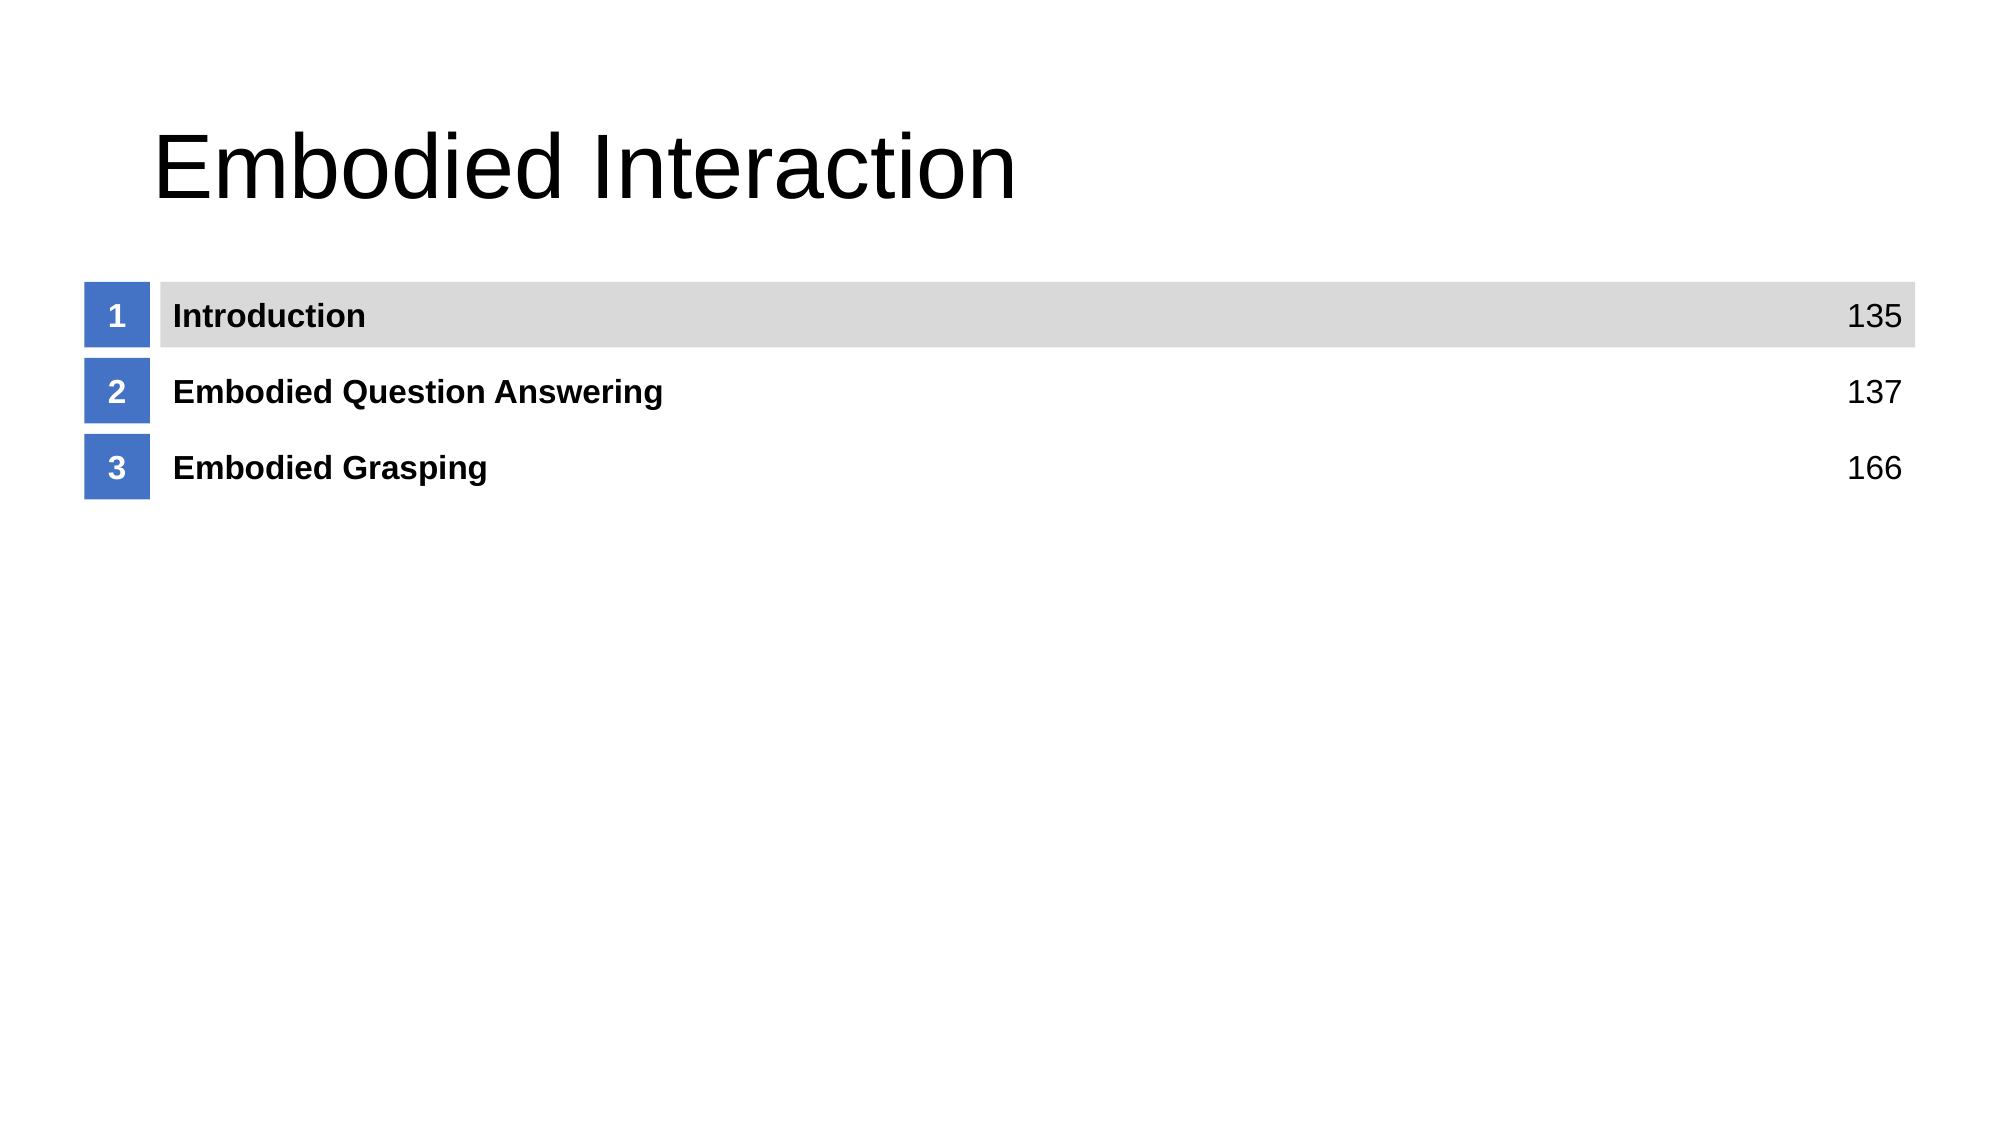

# Embodied Interaction
1

Introduction
135
2
Embodied Question Answering
137
3
Embodied Grasping
166